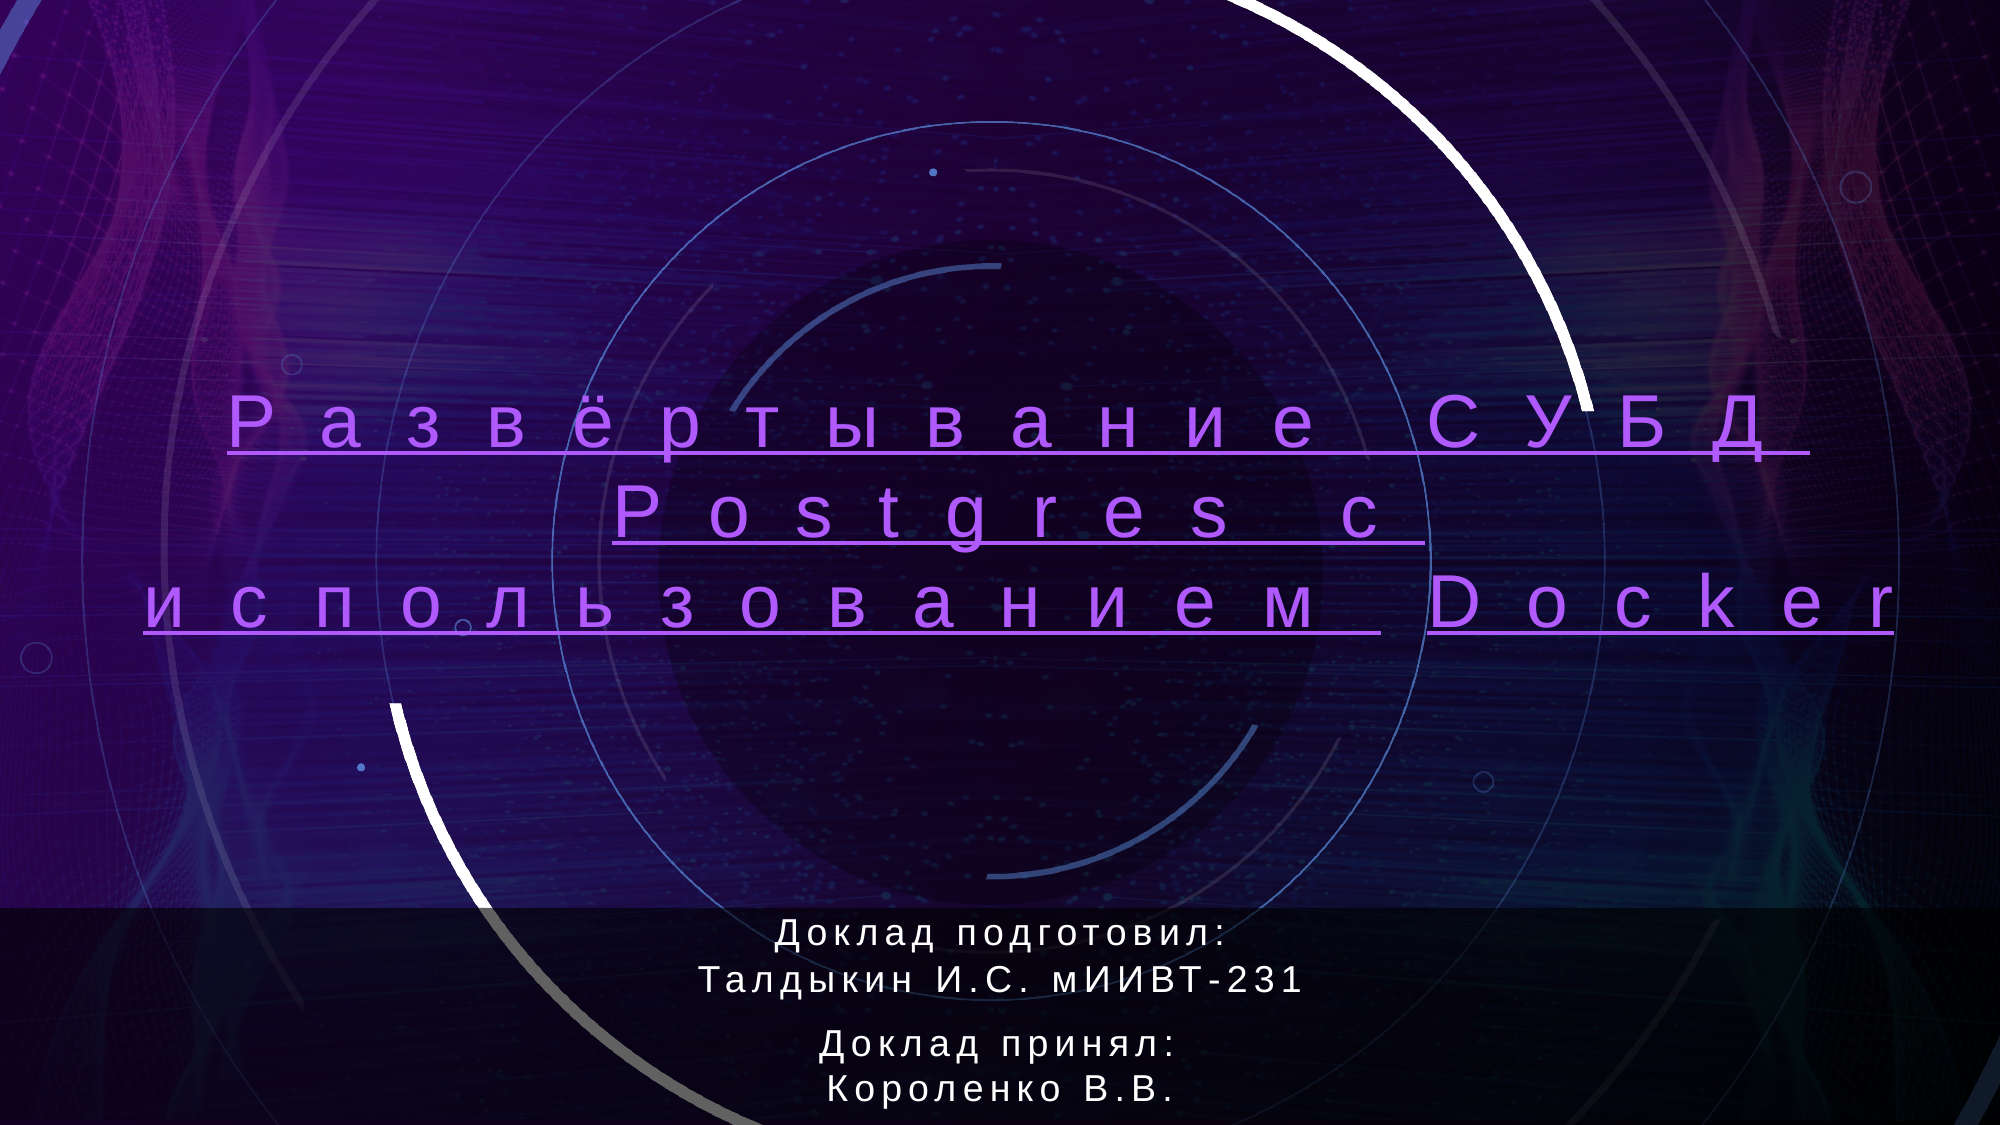

# Развёртывание СУБД Postgres с использованием Docker
Доклад подготовил:
Талдыкин И.С. мИИВТ-231
Доклад принял:
Короленко В.В.